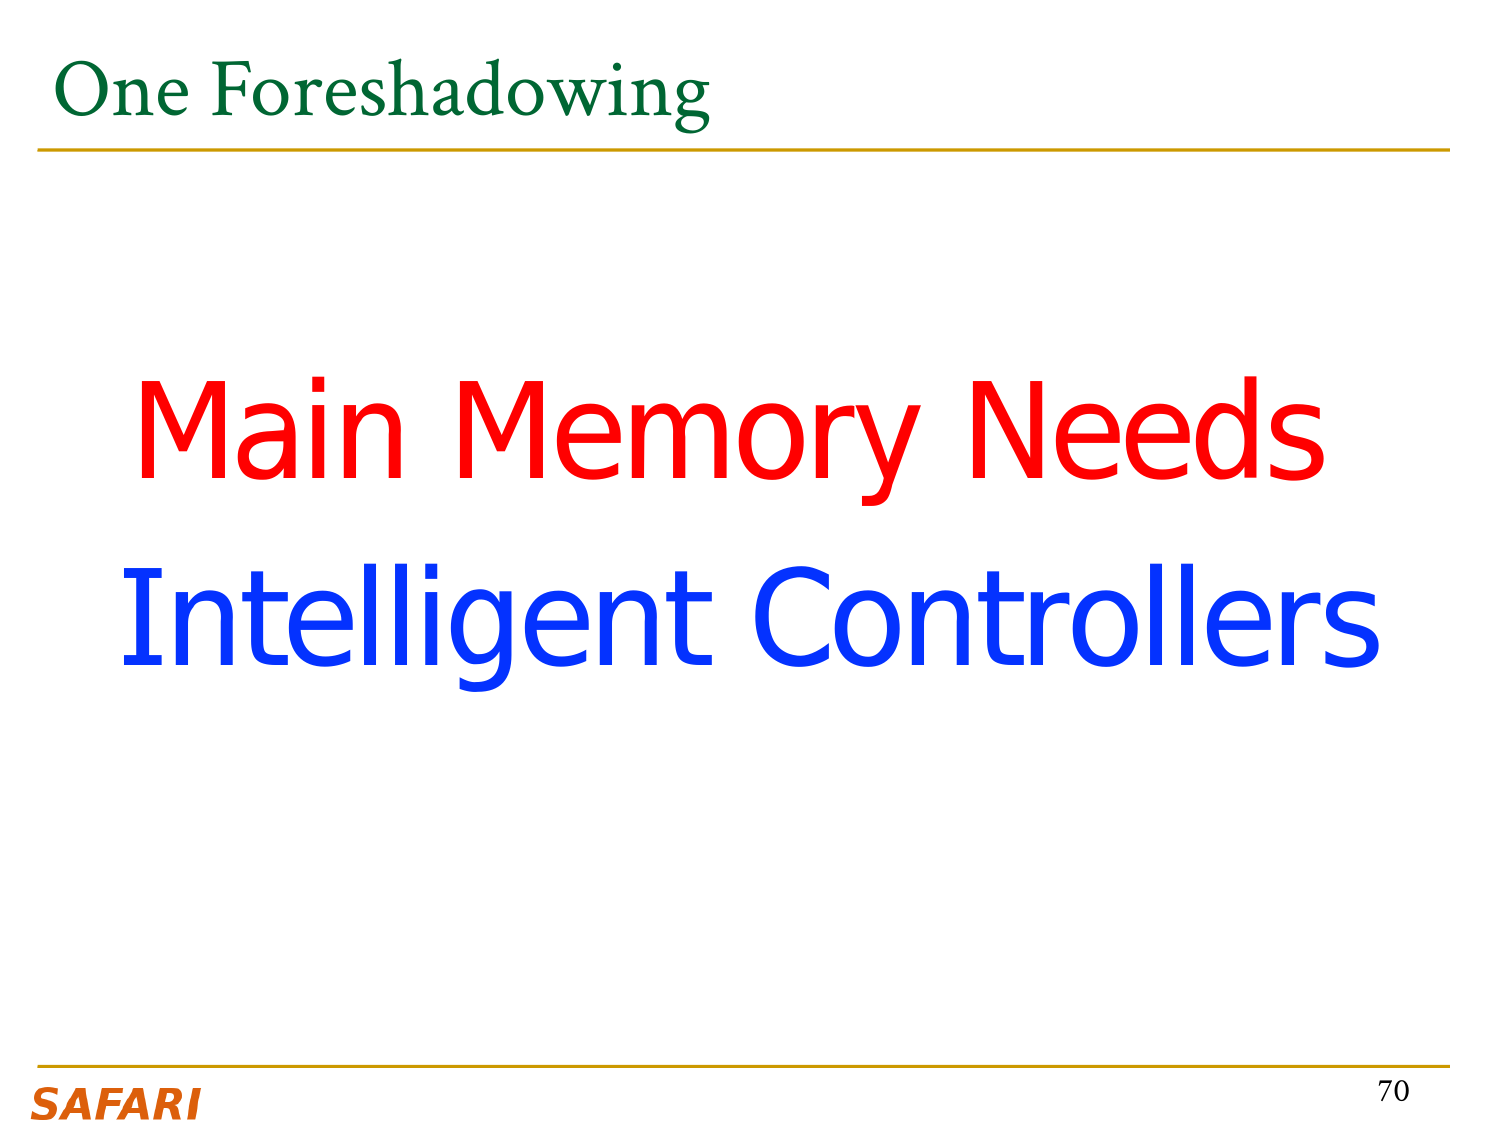

# One Foreshadowing
Main Memory Needs
Intelligent Controllers
70